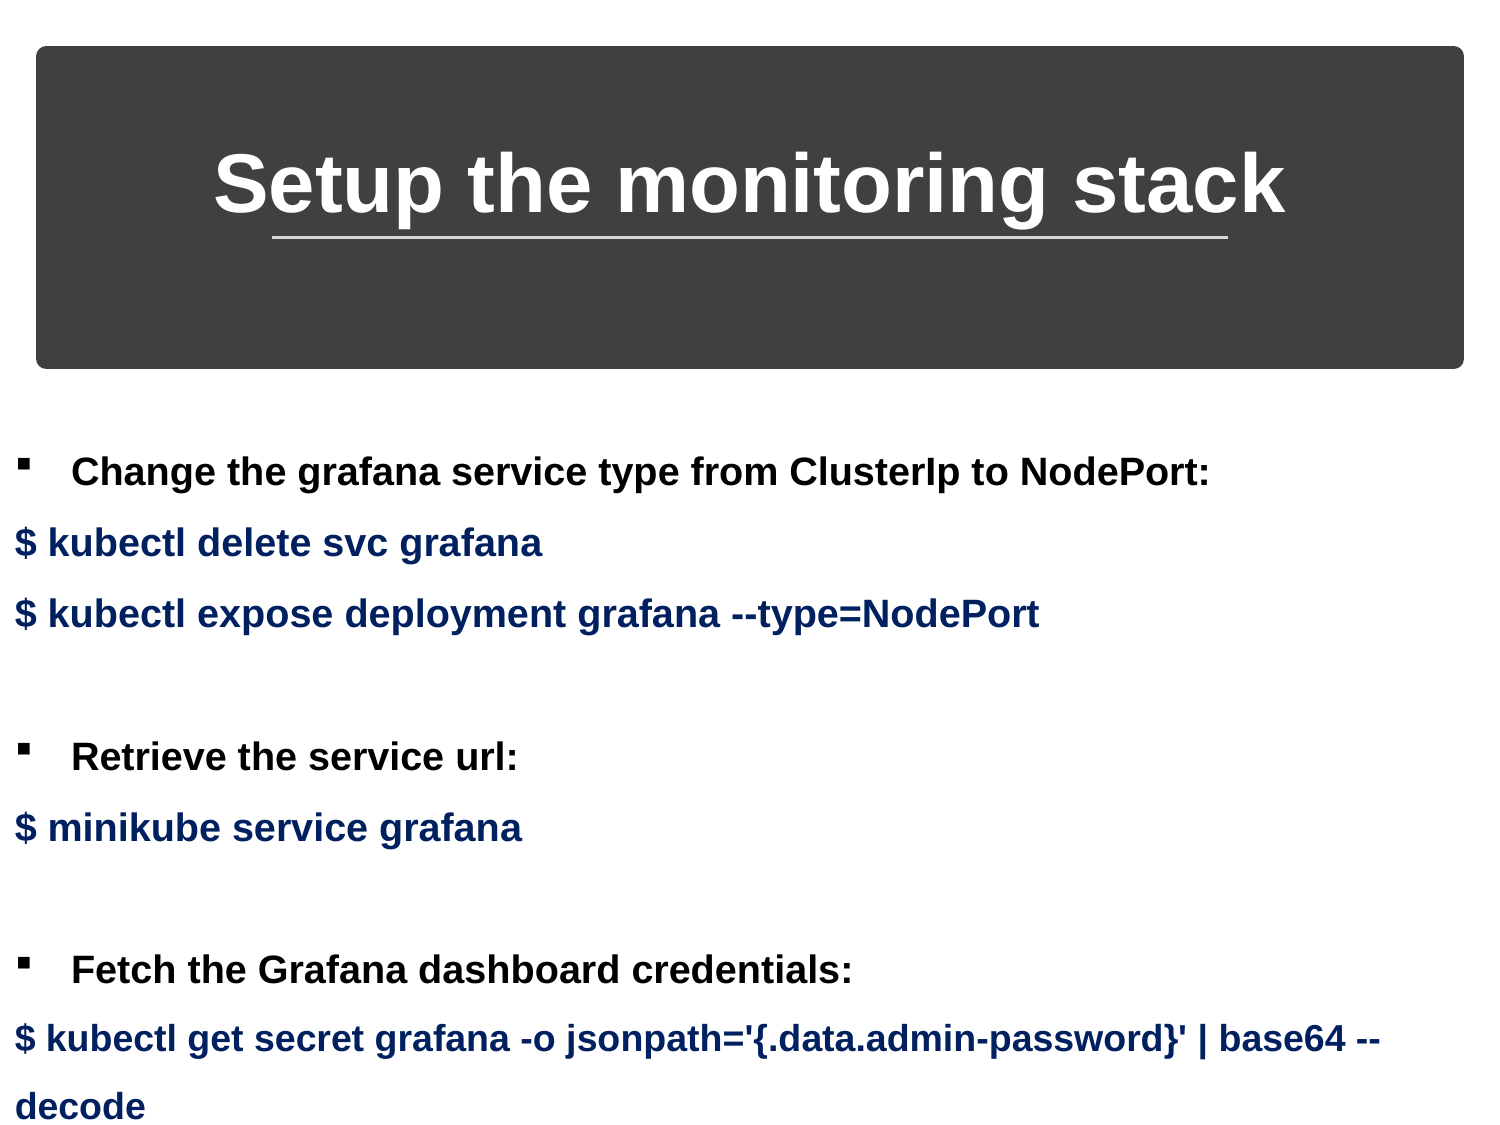

# Setup the monitoring stack
Change the grafana service type from ClusterIp to NodePort:
$ kubectl delete svc grafana
$ kubectl expose deployment grafana --type=NodePort

Retrieve the service url:
$ minikube service grafana

Fetch the Grafana dashboard credentials:
$ kubectl get secret grafana -o jsonpath='{.data.admin-password}' | base64 --decode